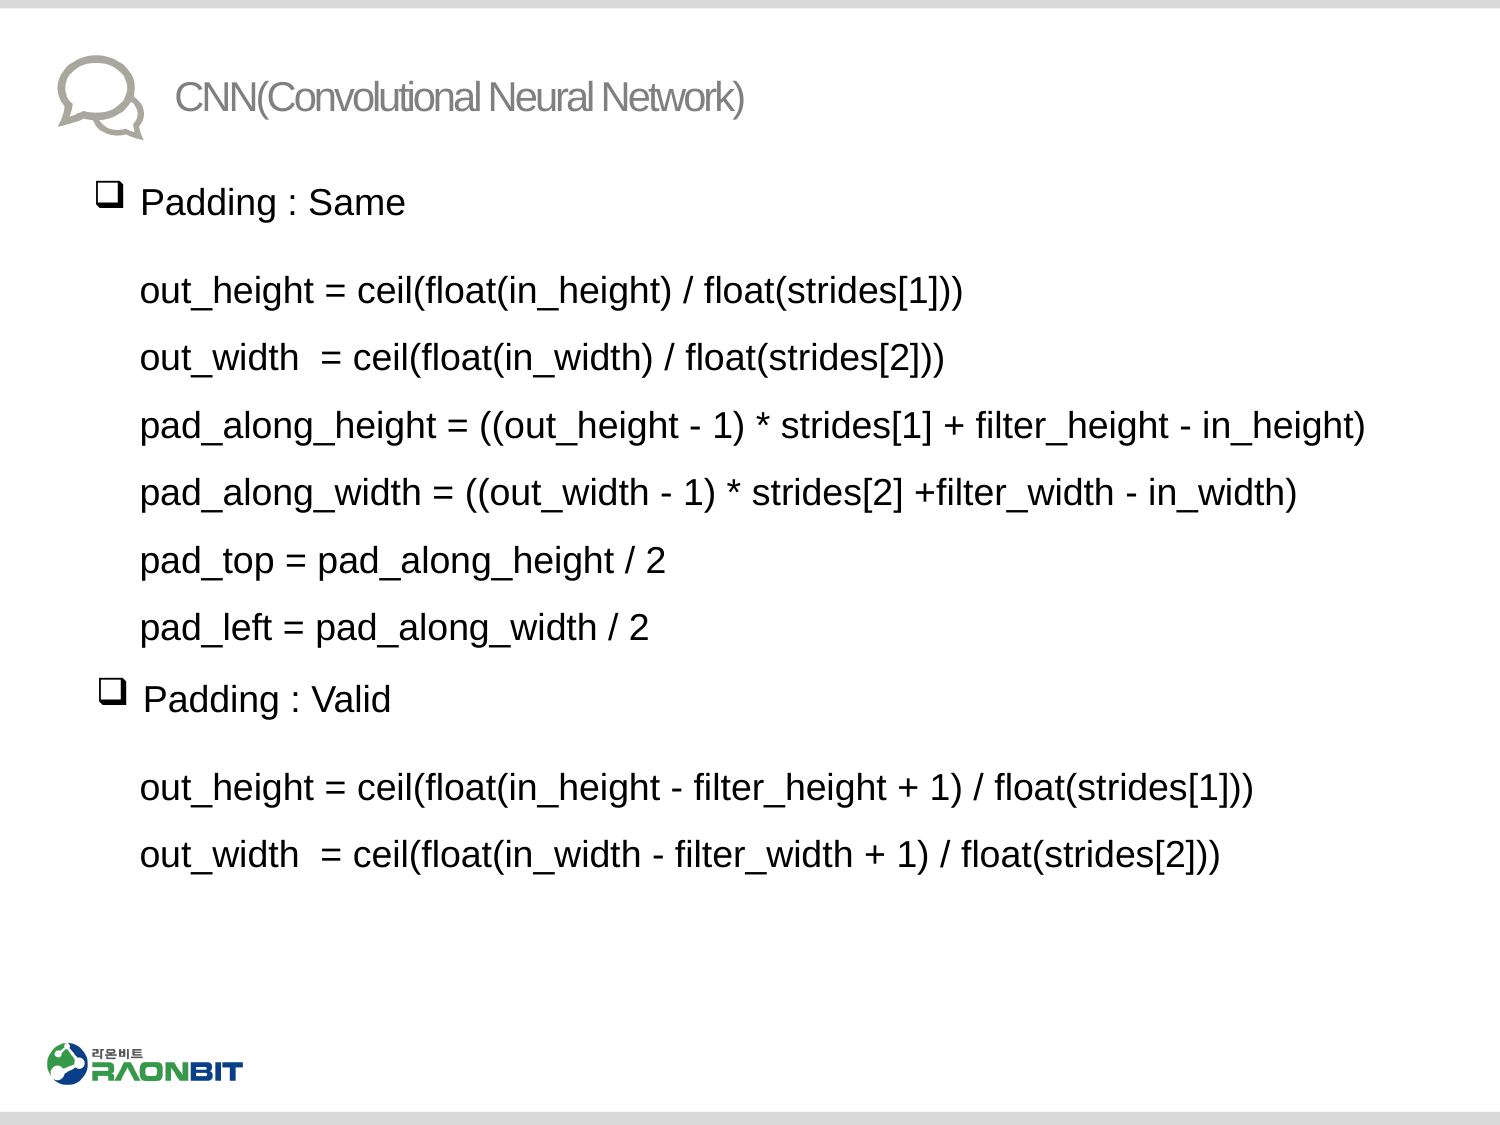

# CNN(Convolutional Neural Network)
Padding : Same
out_height = ceil(float(in_height) / float(strides[1]))
out_width  = ceil(float(in_width) / float(strides[2]))
pad_along_height = ((out_height - 1) * strides[1] + filter_height - in_height)
pad_along_width = ((out_width - 1) * strides[2] +filter_width - in_width)
pad_top = pad_along_height / 2
pad_left = pad_along_width / 2
Padding : Valid
out_height = ceil(float(in_height - filter_height + 1) / float(strides[1]))
out_width  = ceil(float(in_width - filter_width + 1) / float(strides[2]))